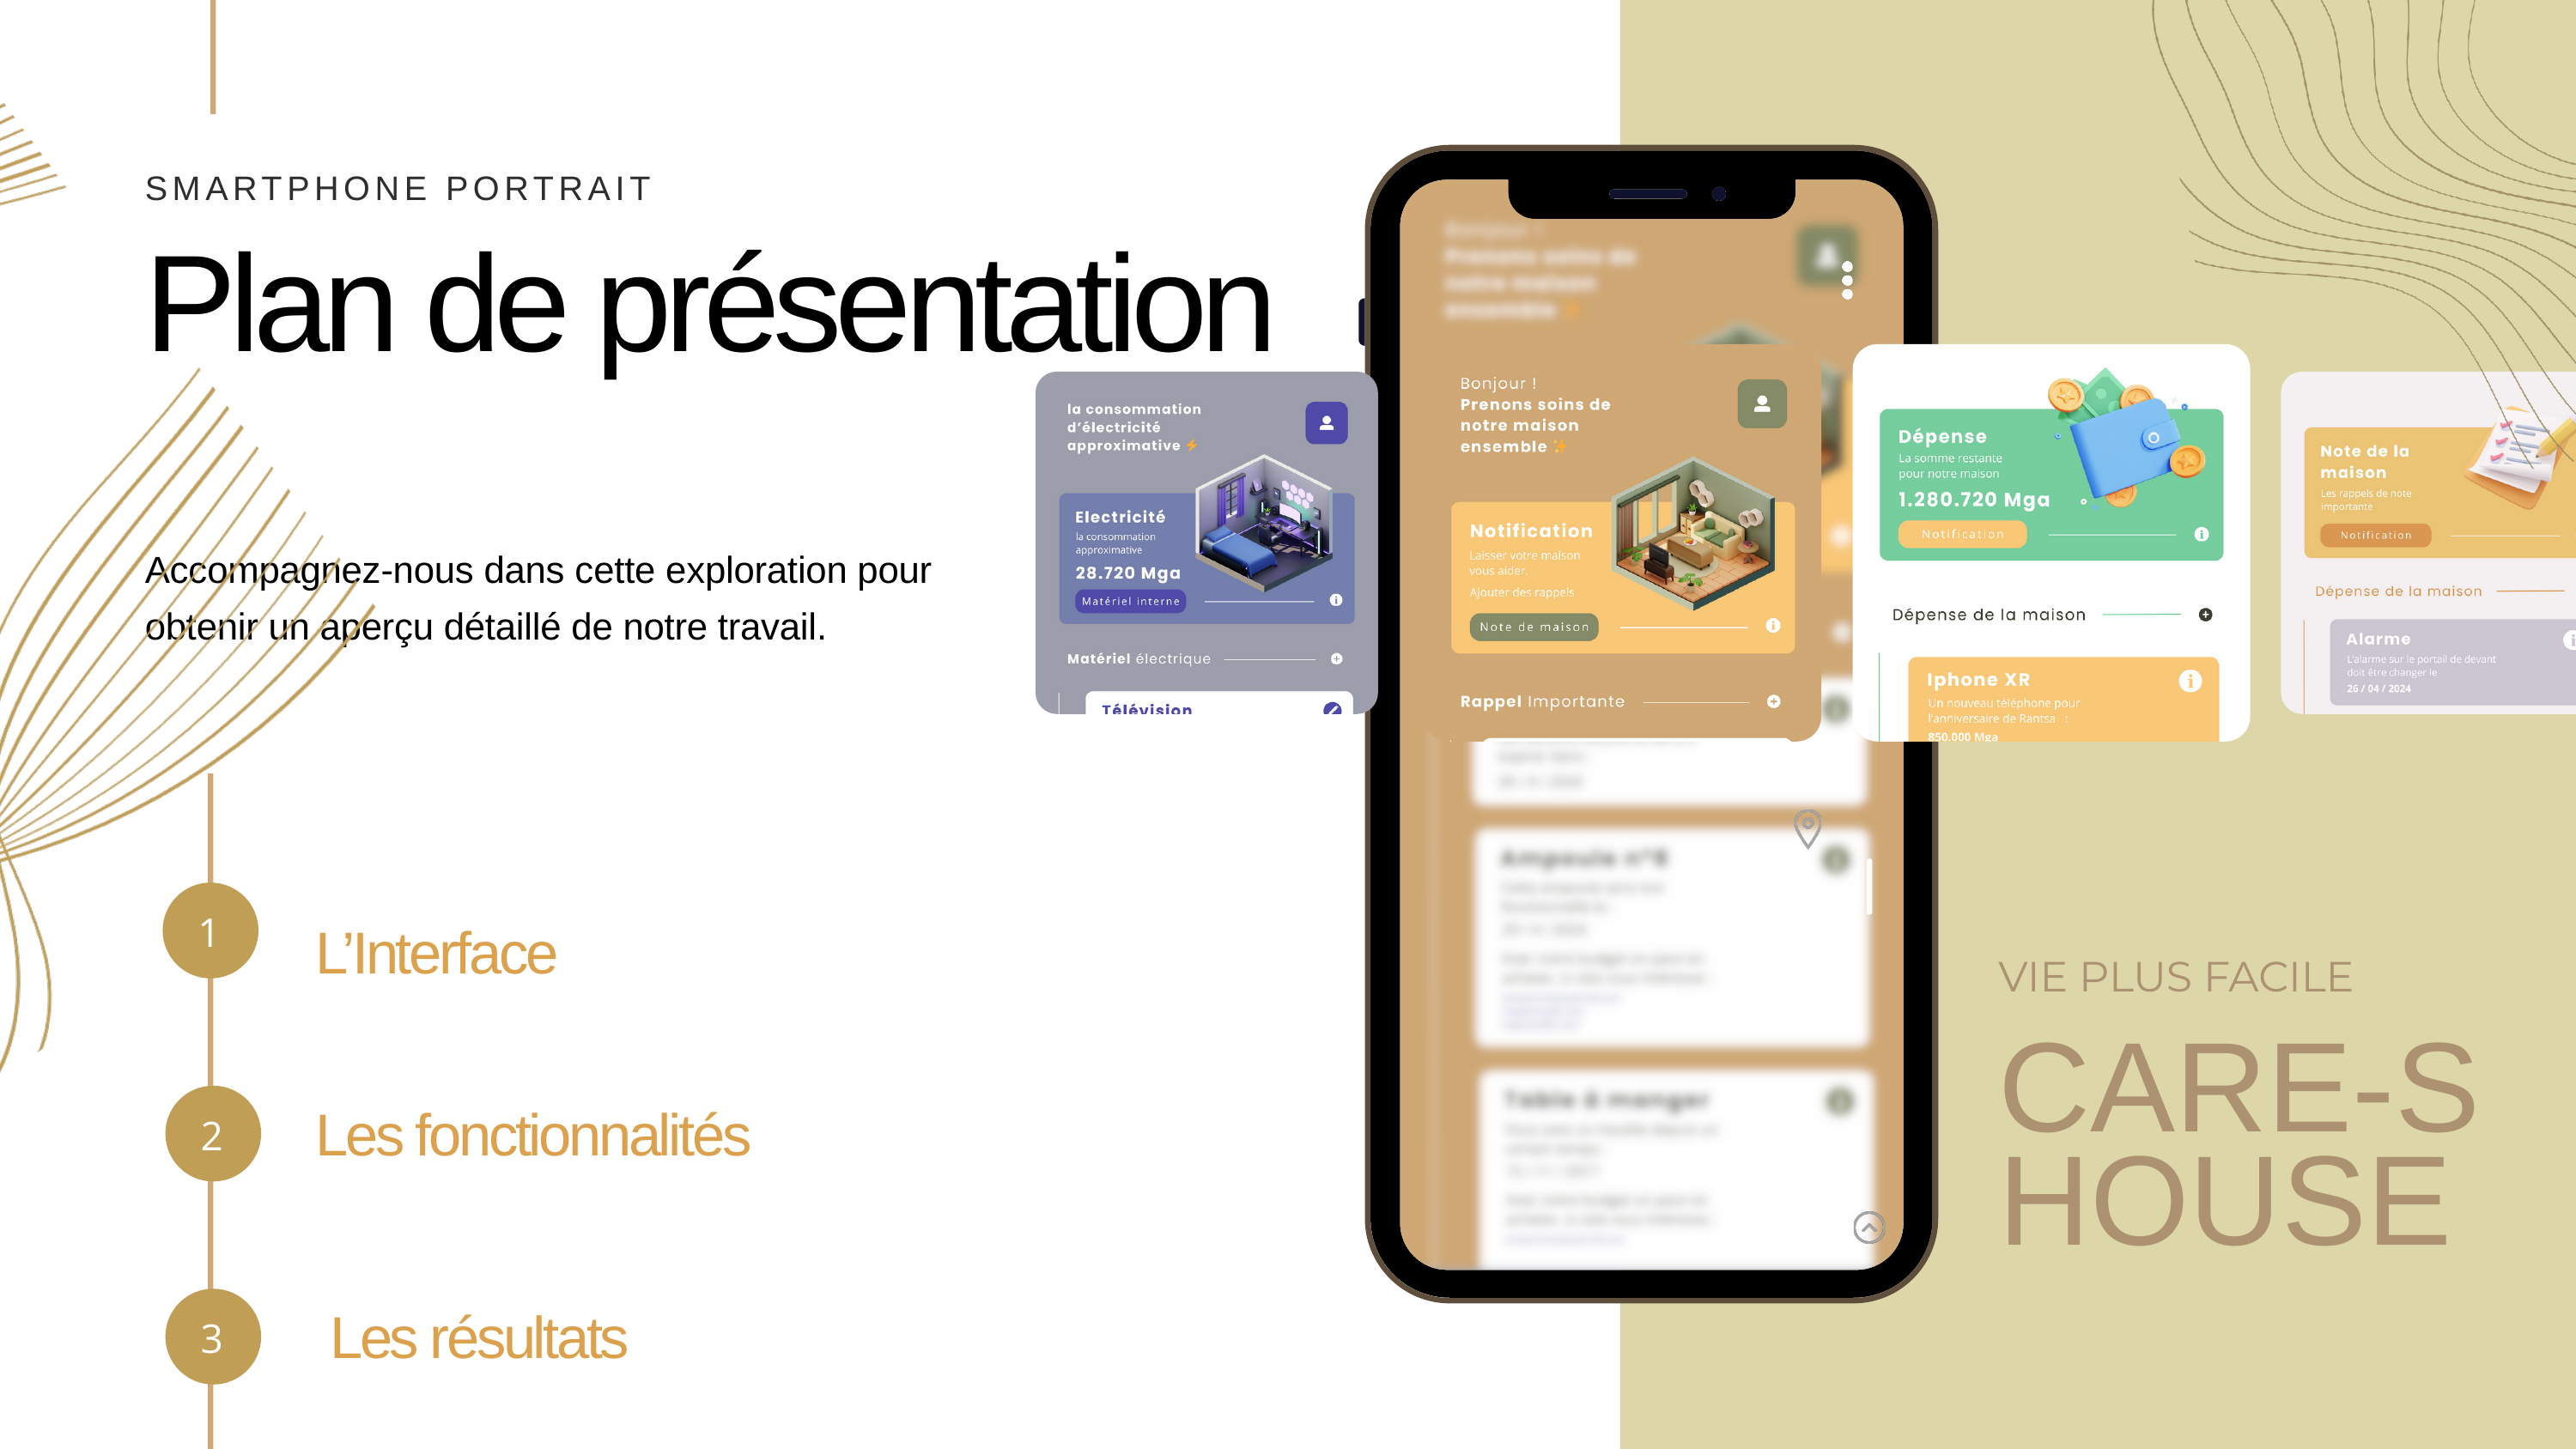

SMARTPHONE PORTRAIT
Plan de présentation

Accompagnez-nous dans cette exploration pour obtenir un aperçu détaillé de notre travail.

1
L’Interface
VIE PLUS FACILE
CARE-S
HOUSE

2
Les fonctionnalités

3
Les résultats